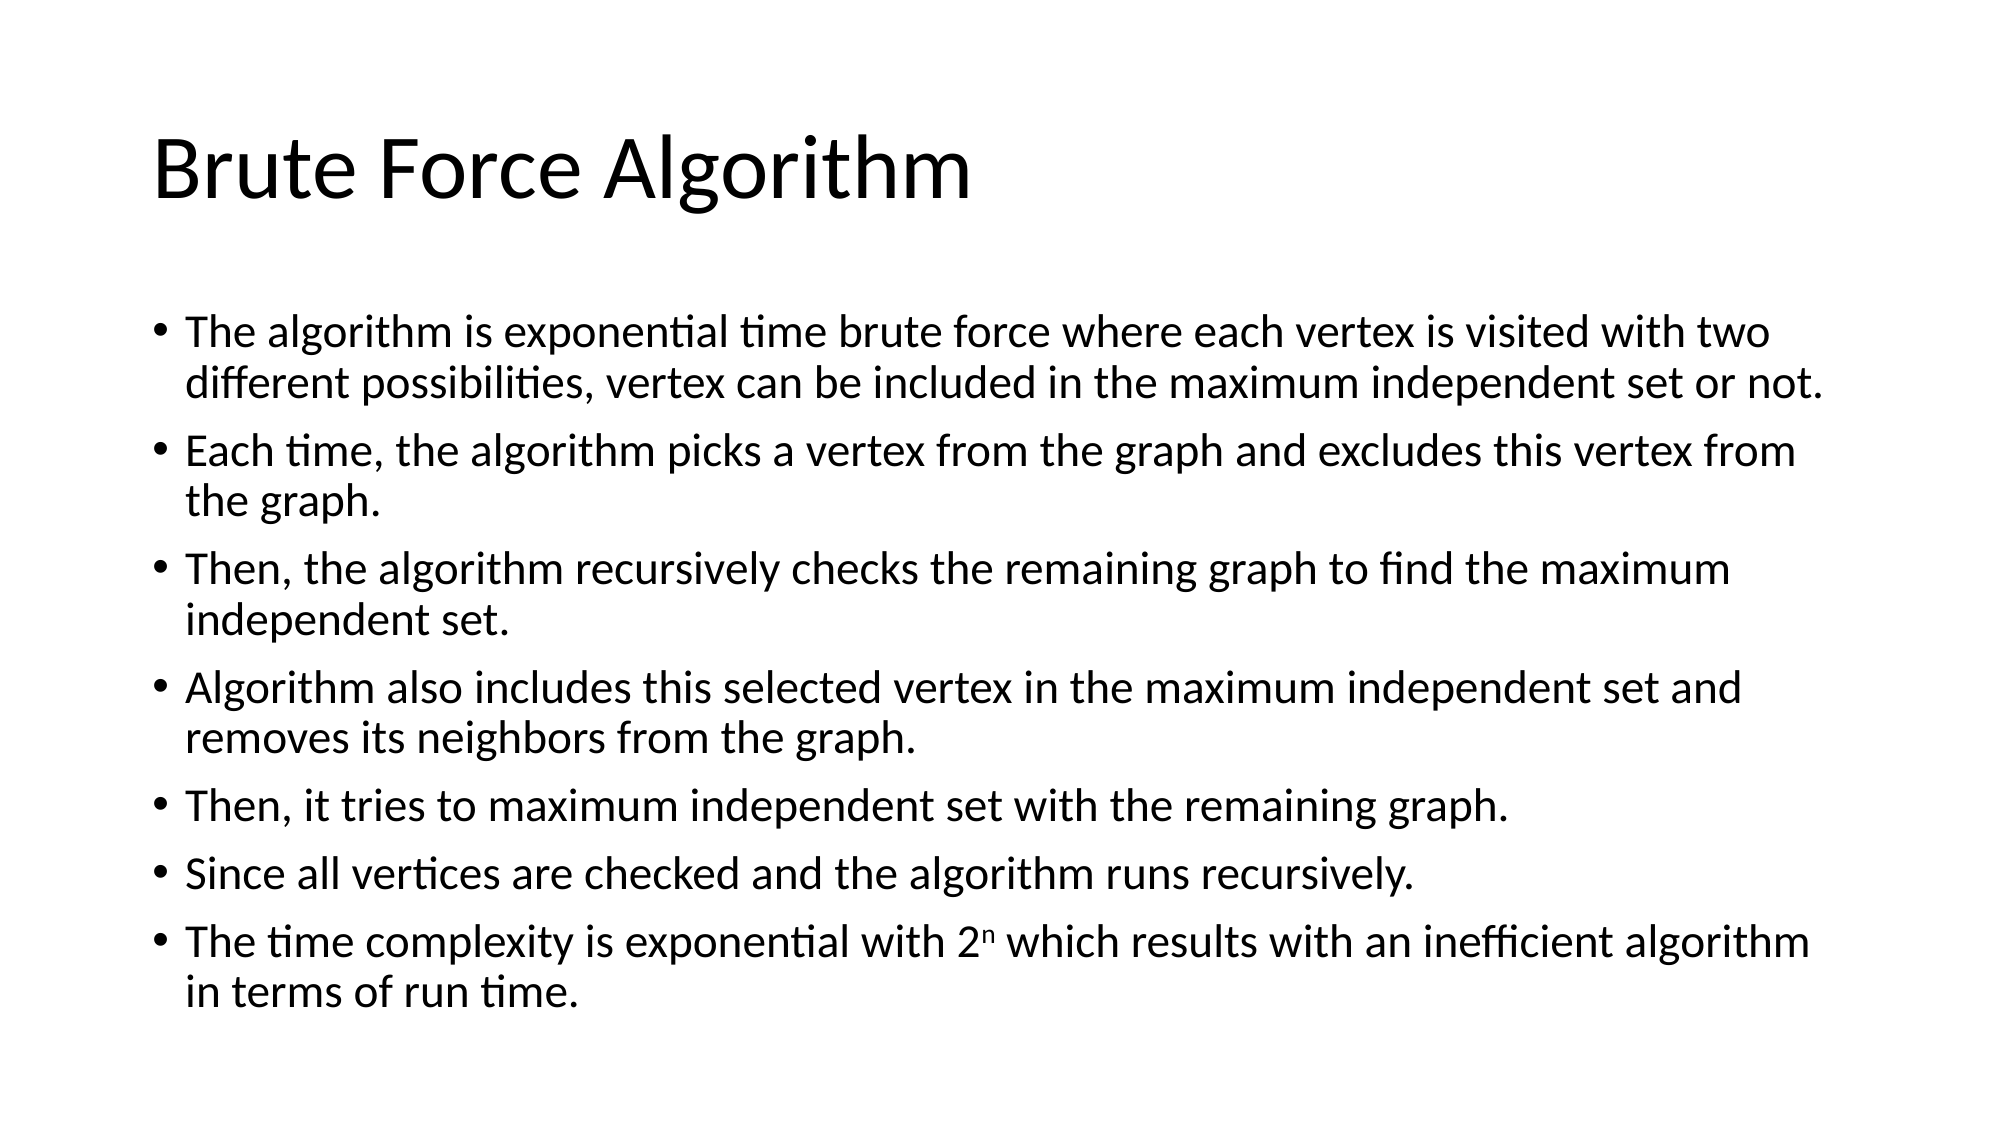

# Brute Force Algorithm
The algorithm is exponential time brute force where each vertex is visited with two different possibilities, vertex can be included in the maximum independent set or not.
Each time, the algorithm picks a vertex from the graph and excludes this vertex from the graph.
Then, the algorithm recursively checks the remaining graph to find the maximum independent set.
Algorithm also includes this selected vertex in the maximum independent set and removes its neighbors from the graph.
Then, it tries to maximum independent set with the remaining graph.
Since all vertices are checked and the algorithm runs recursively.
The time complexity is exponential with 2n which results with an inefficient algorithm in terms of run time.